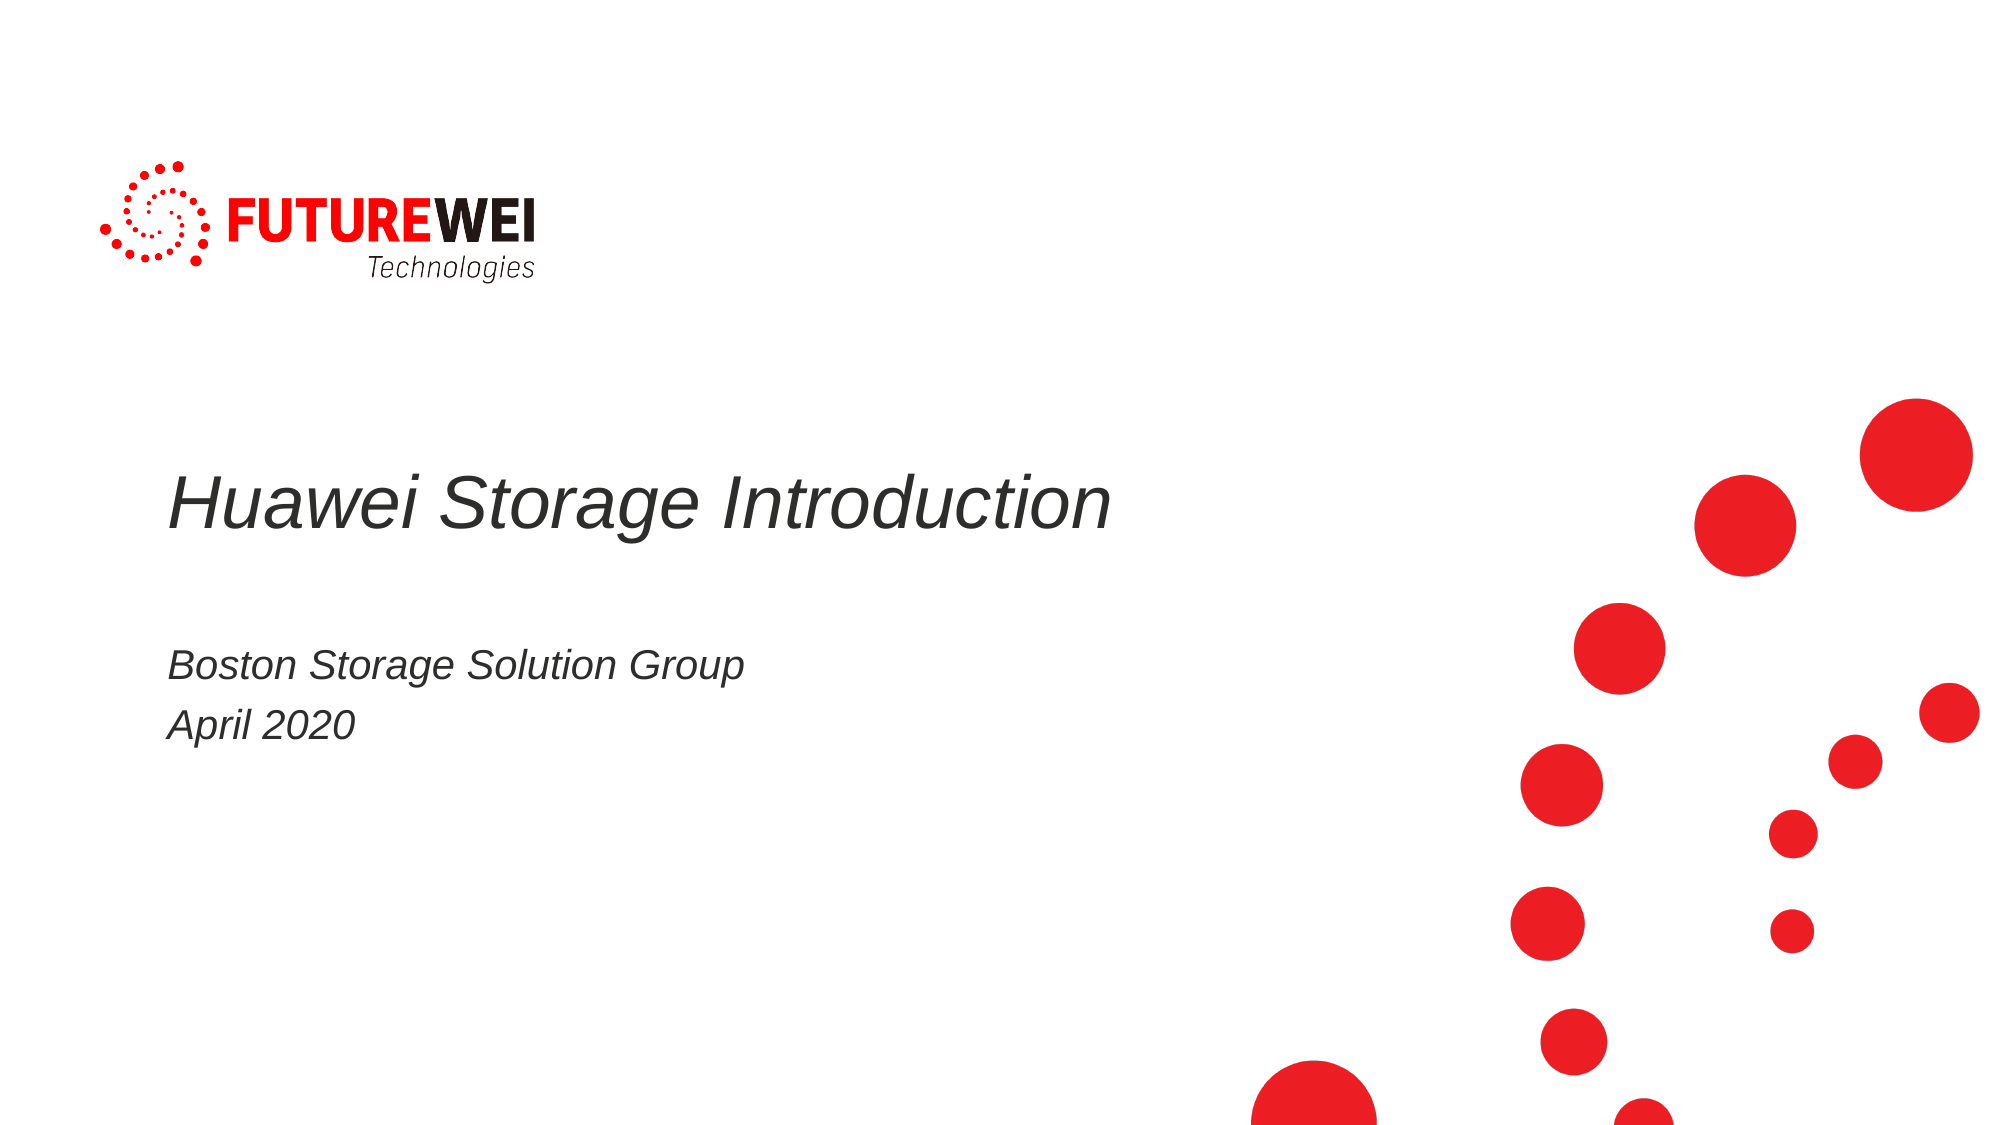

# Huawei Storage Introduction Boston Storage Solution Group April 2020